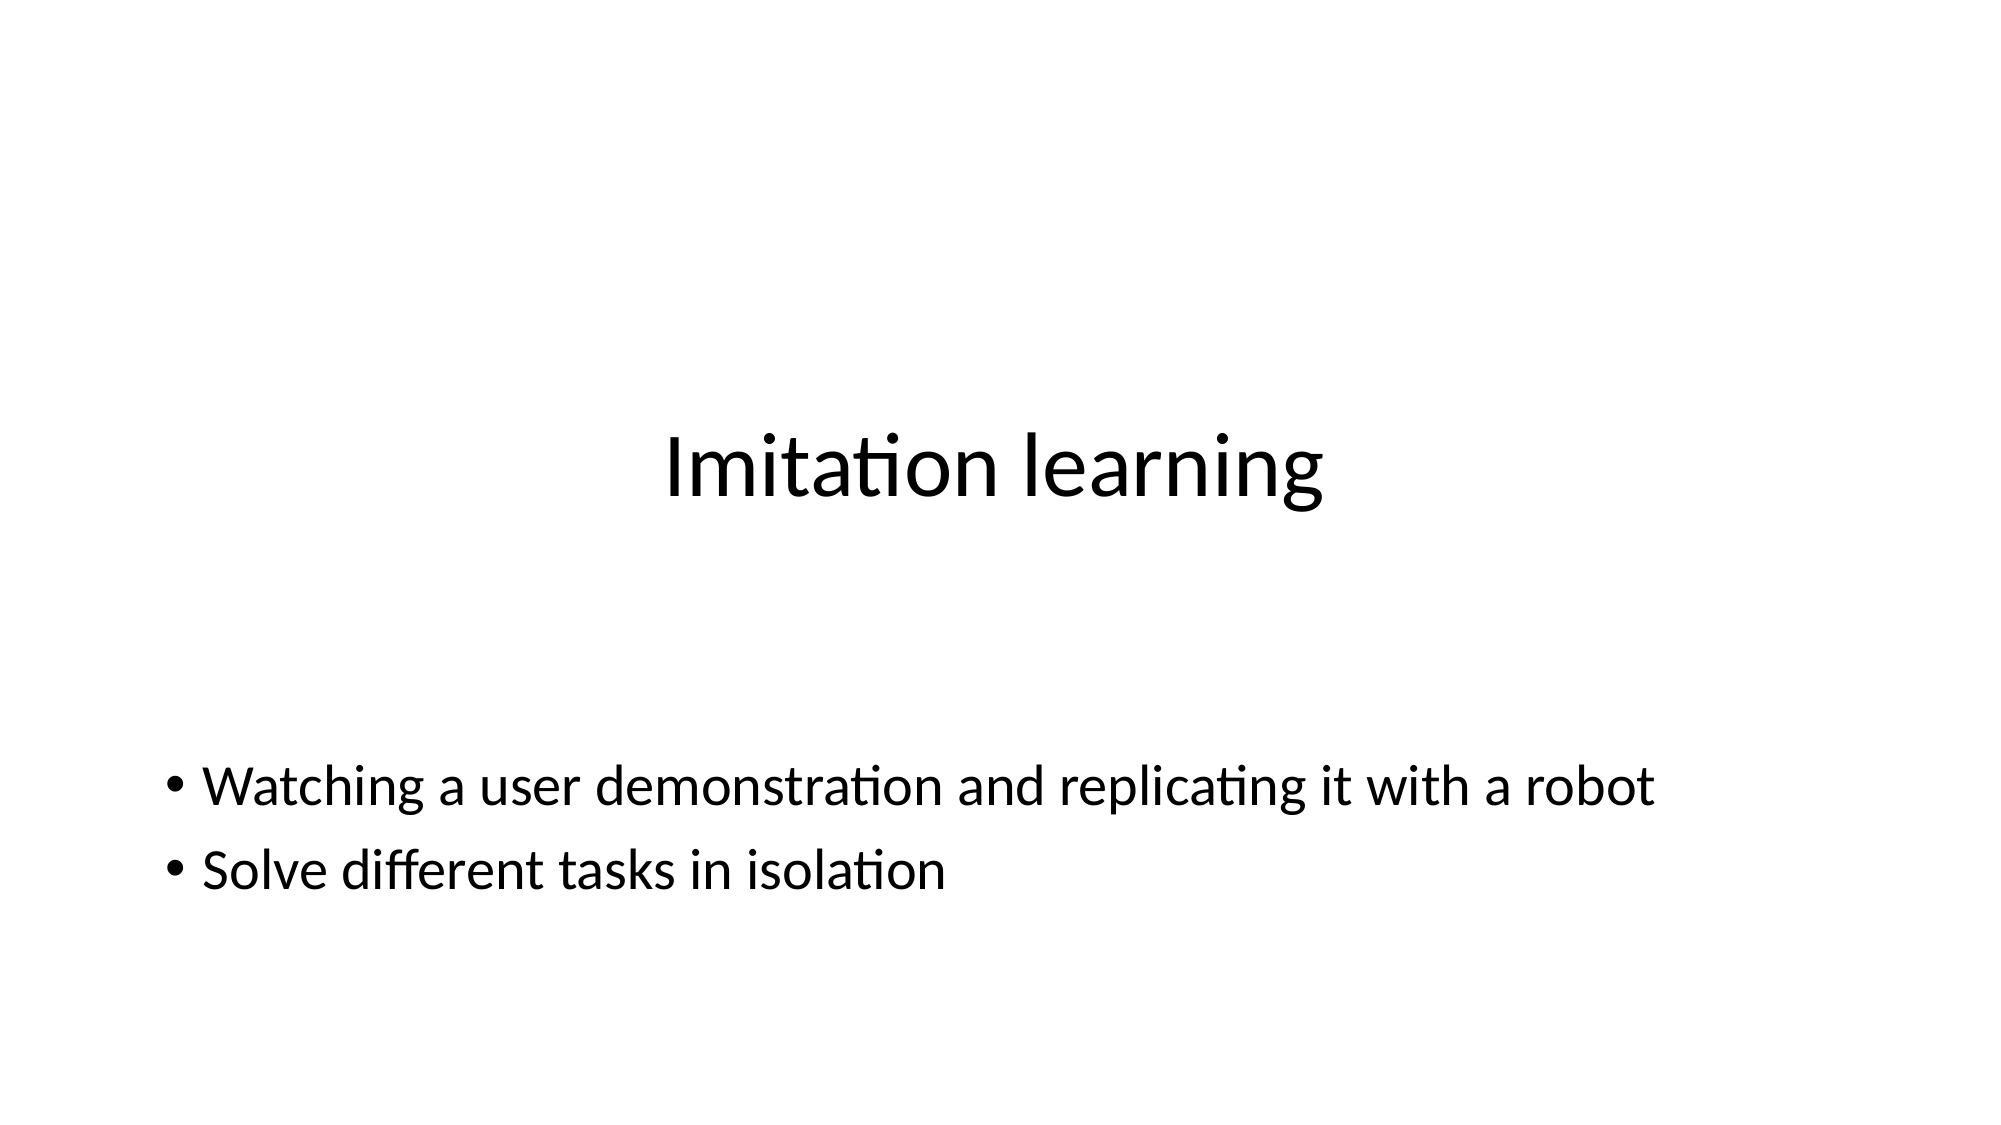

# Imitation learning
Watching a user demonstration and replicating it with a robot
Solve different tasks in isolation